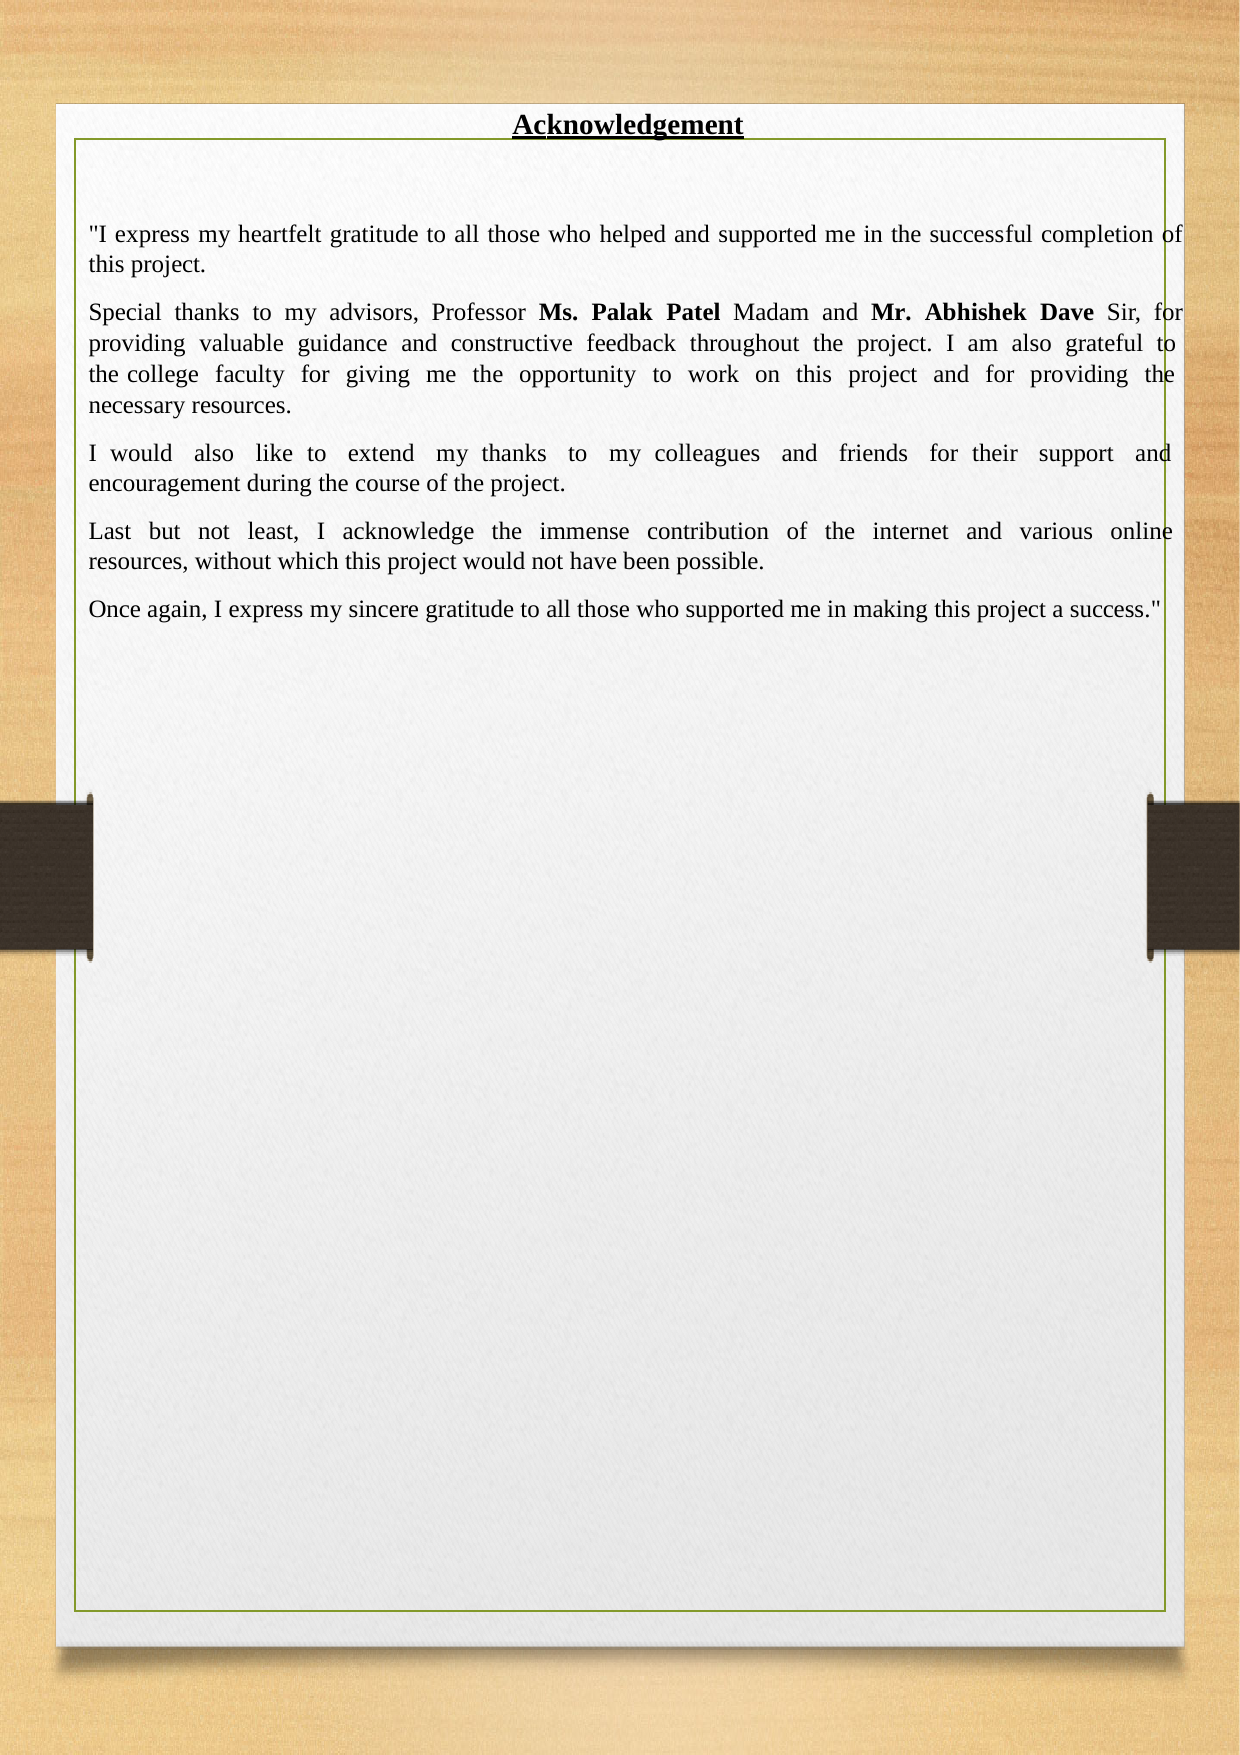

Acknowledgement
"I express my heartfelt gratitude to all those who helped and supported me in the successful completion of this project.
Special  thanks  to  my  advisors,  Professor  Ms.  Palak  Patel  Madam  and  Mr.  Abhishek  Dave  Sir,  for providing  valuable  guidance  and  constructive  feedback  throughout  the  project.  I  am  also  grateful  to  the college  faculty  for  giving  me  the  opportunity  to  work  on  this  project  and  for  providing  the  necessary resources.
I would  also  like to  extend  my thanks  to  my colleagues  and  friends  for their  support  and  encouragement during the course of the project.
Last  but  not  least,  I  acknowledge  the  immense  contribution  of  the  internet  and  various  online  resources, without which this project would not have been possible.
Once again, I express my sincere gratitude to all those who supported me in making this project a success."